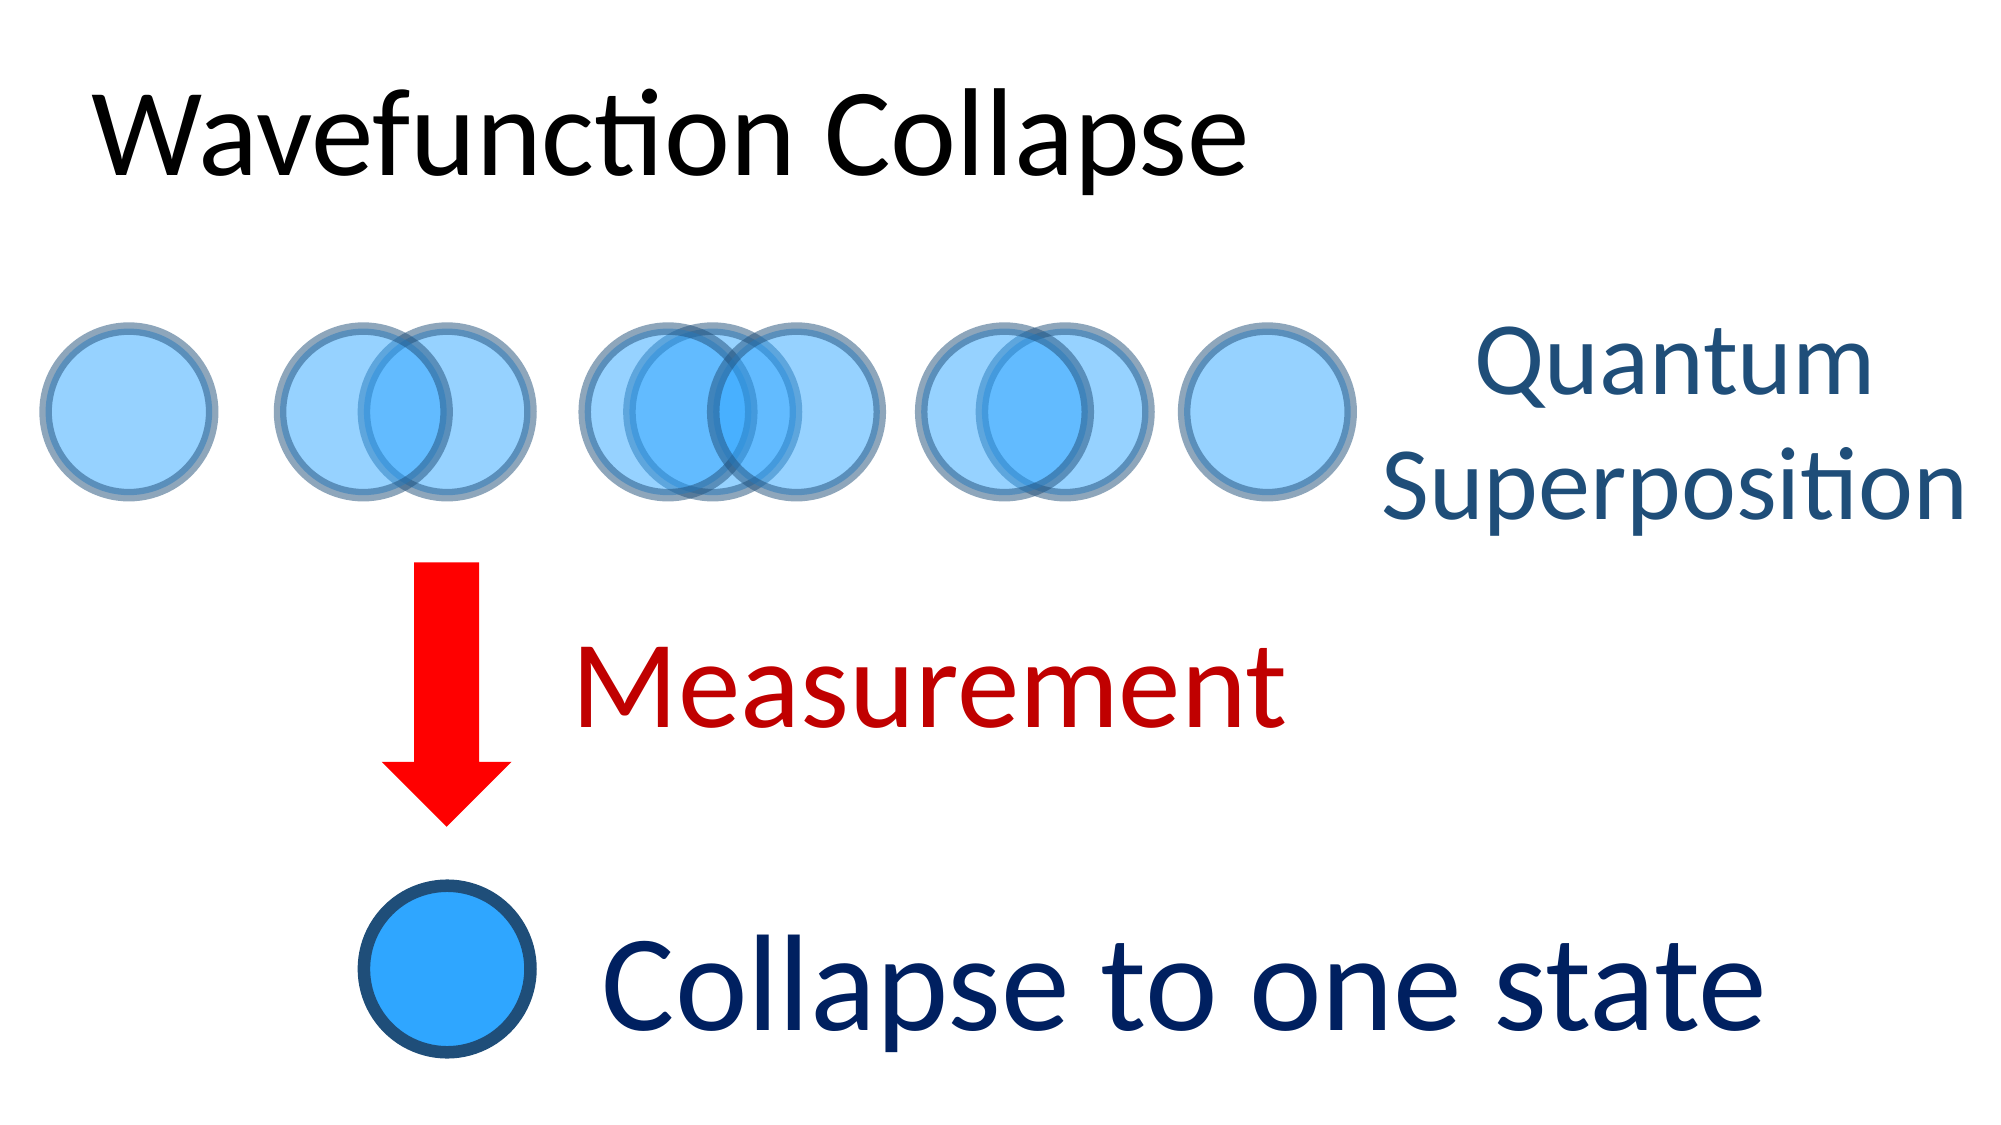

Wavefunction Collapse
Quantum
Superposition

Measurement

Collapse to one state